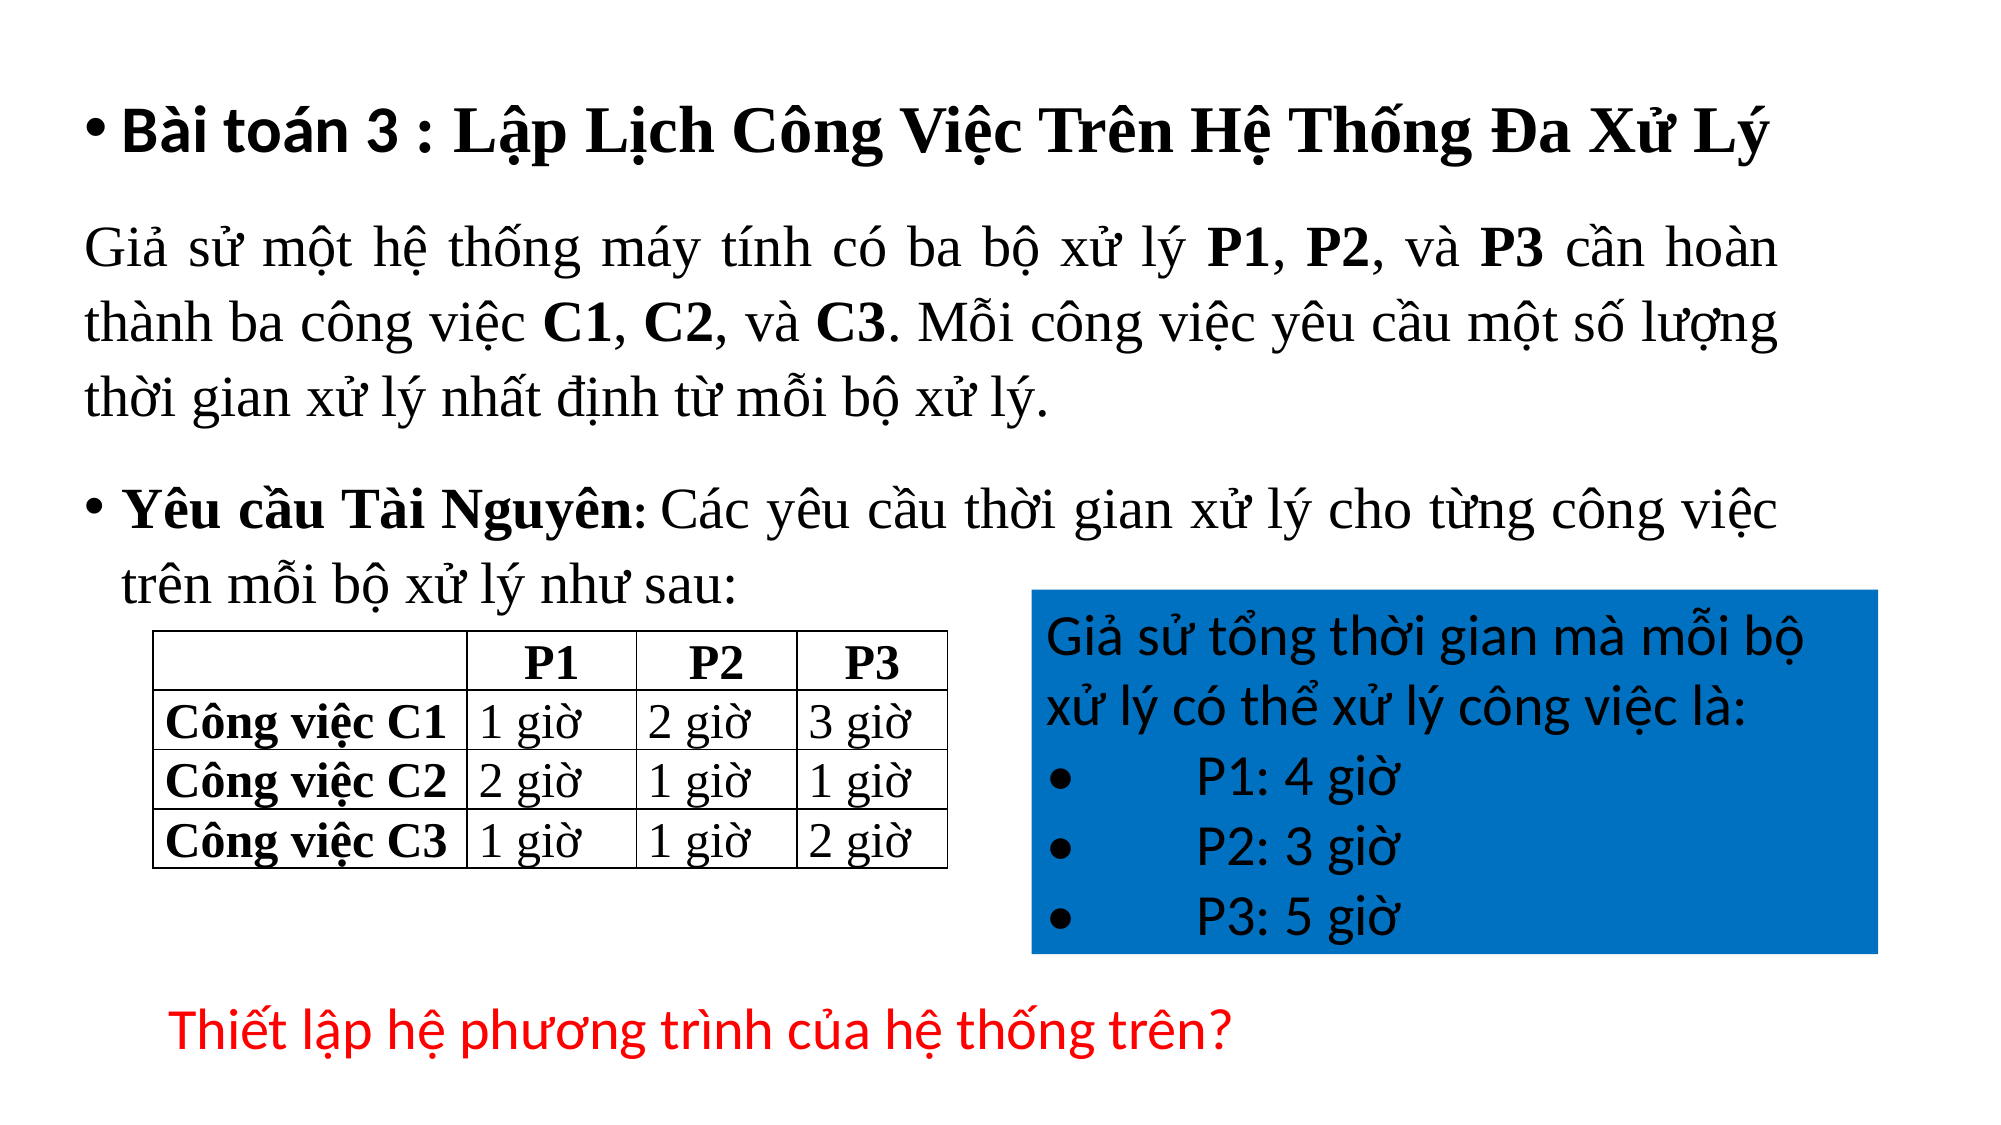

Bài toán 3 : Lập Lịch Công Việc Trên Hệ Thống Đa Xử Lý
Giả sử một hệ thống máy tính có ba bộ xử lý P1, P2, và P3 cần hoàn thành ba công việc C1, C2, và C3. Mỗi công việc yêu cầu một số lượng thời gian xử lý nhất định từ mỗi bộ xử lý.
Yêu cầu Tài Nguyên: Các yêu cầu thời gian xử lý cho từng công việc trên mỗi bộ xử lý như sau:

Giả sử tổng thời gian mà mỗi bộ xử lý có thể xử lý công việc là:
•	P1: 4 giờ
•	P2: 3 giờ
•	P3: 5 giờ
|  | P1 | P2 | P3 |
| --- | --- | --- | --- |
| Công việc C1 | 1 giờ | 2 giờ | 3 giờ |
| Công việc C2 | 2 giờ | 1 giờ | 1 giờ |
| Công việc C3 | 1 giờ | 1 giờ | 2 giờ |
Thiết lập hệ phương trình của hệ thống trên?